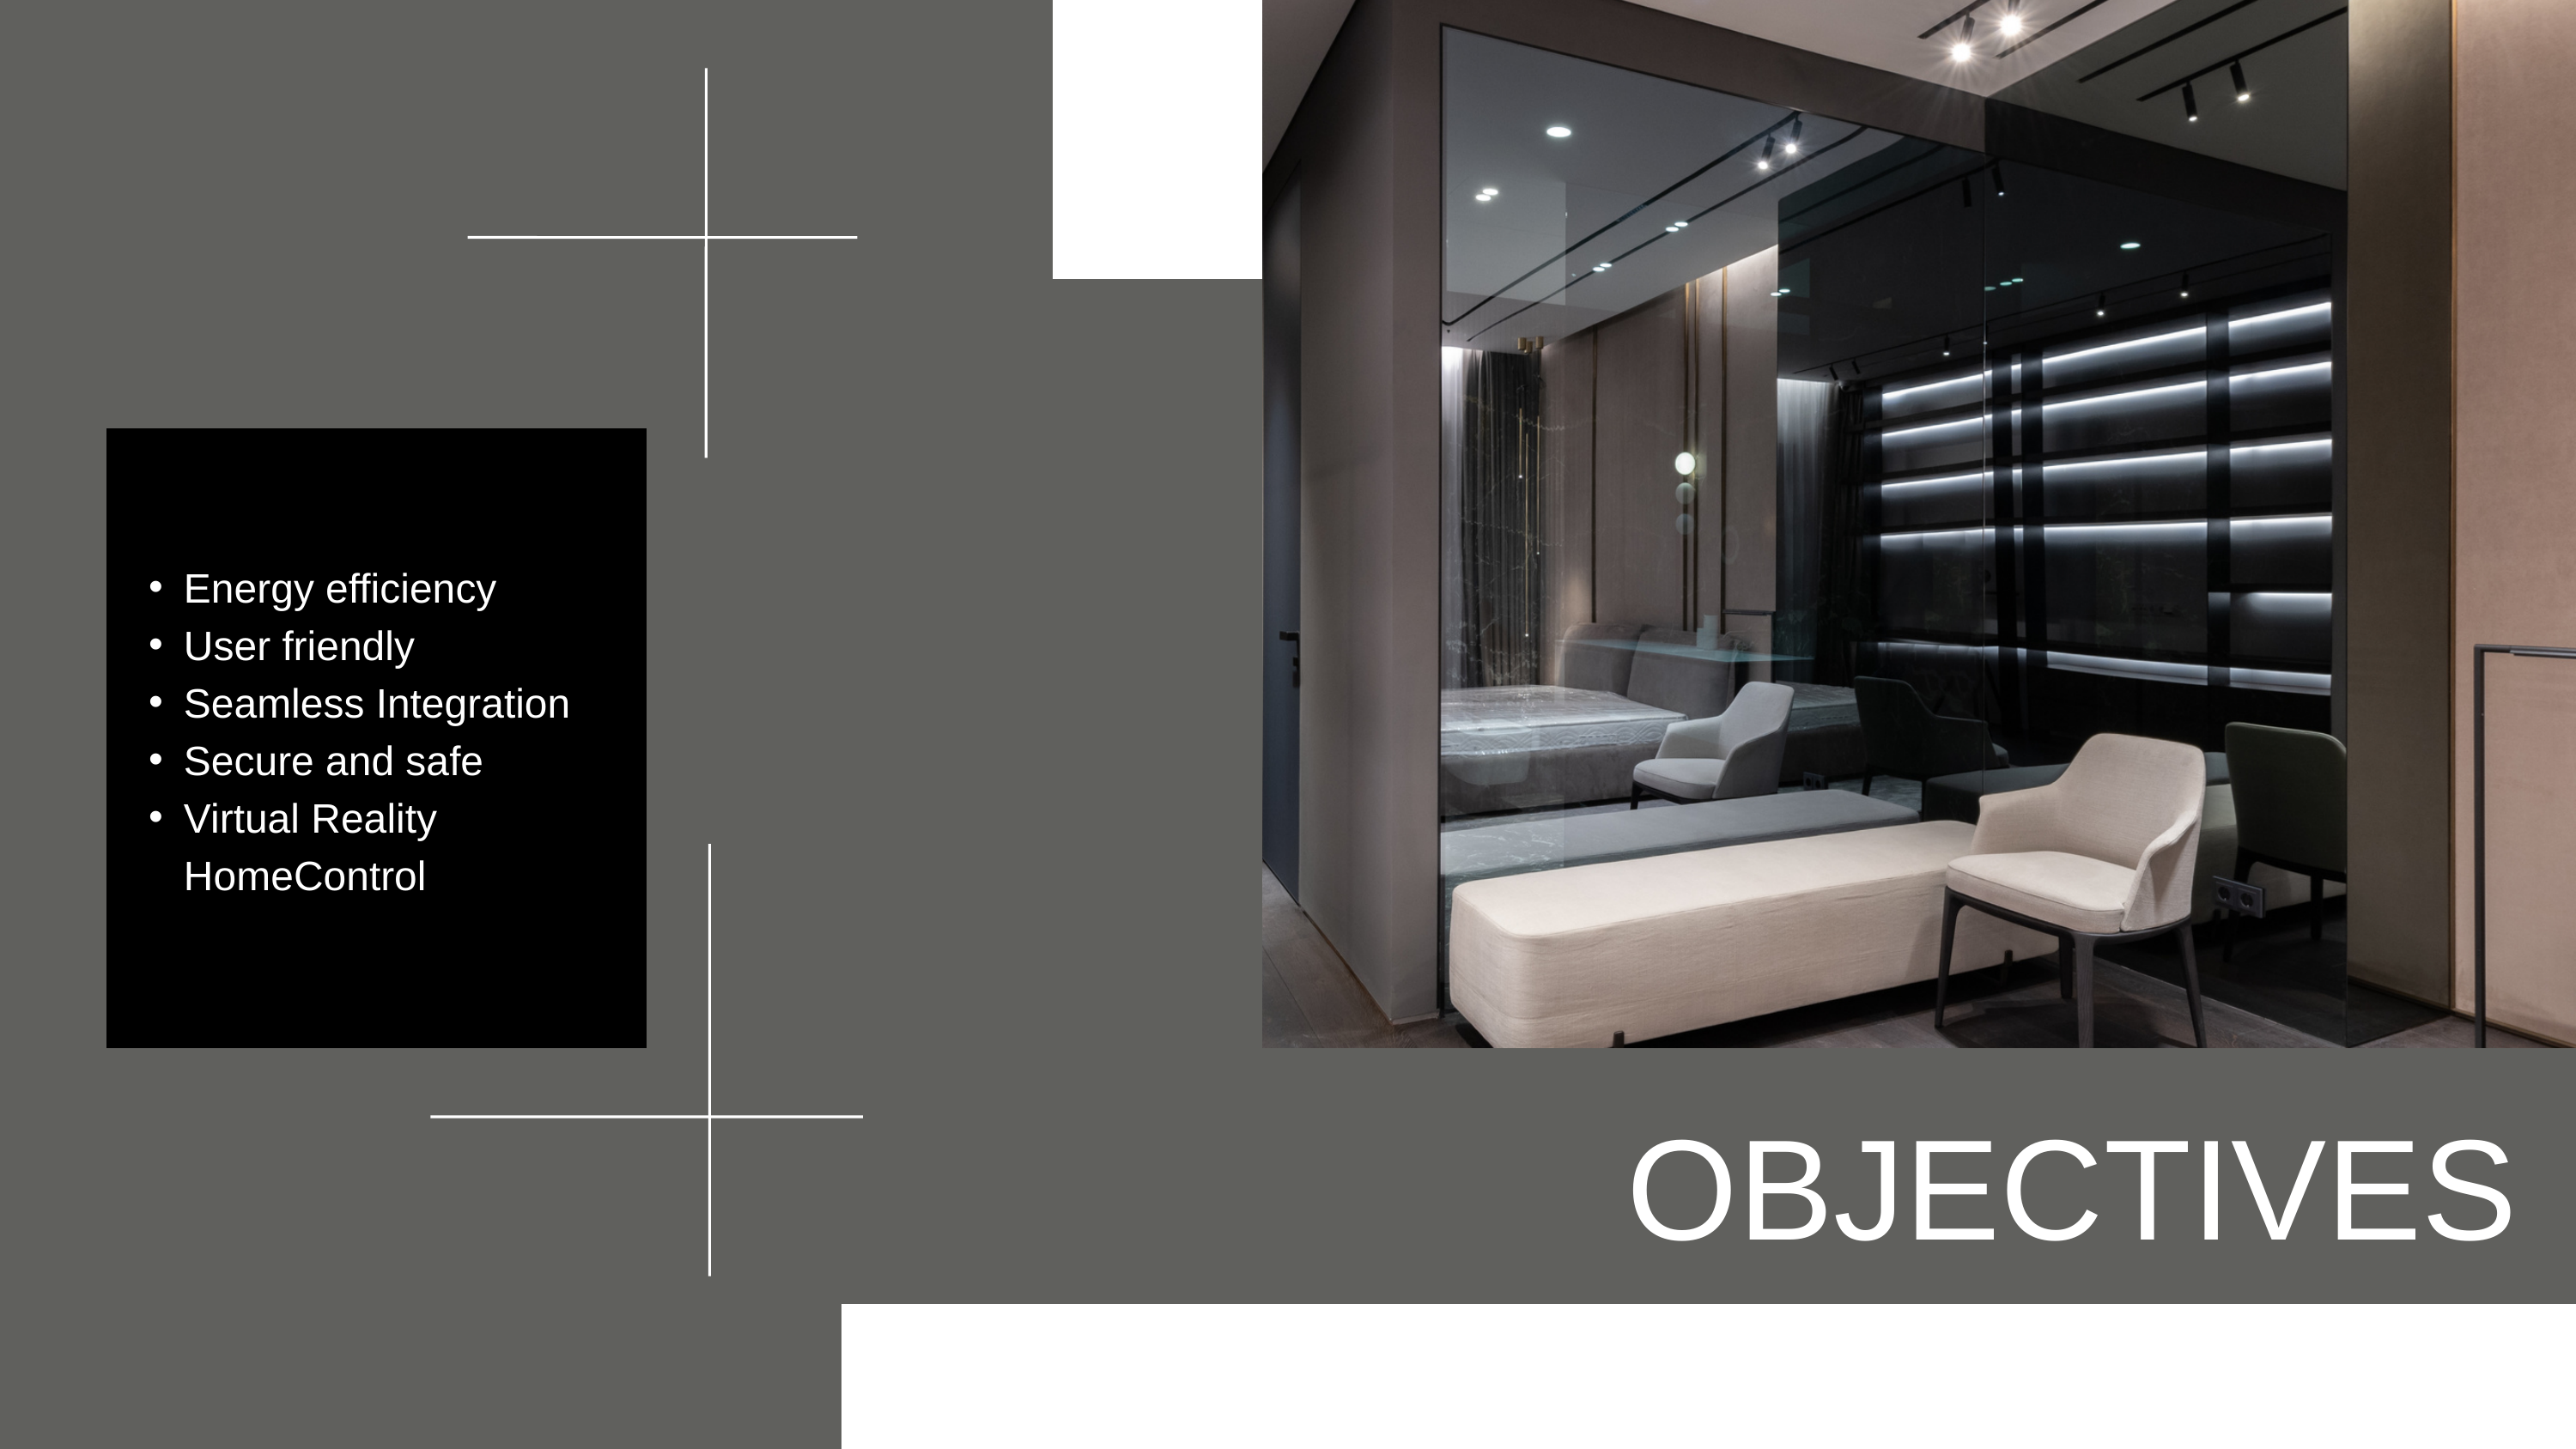

Energy efficiency
User friendly
Seamless Integration
Secure and safe
Virtual Reality HomeControl

OBJECTIVES